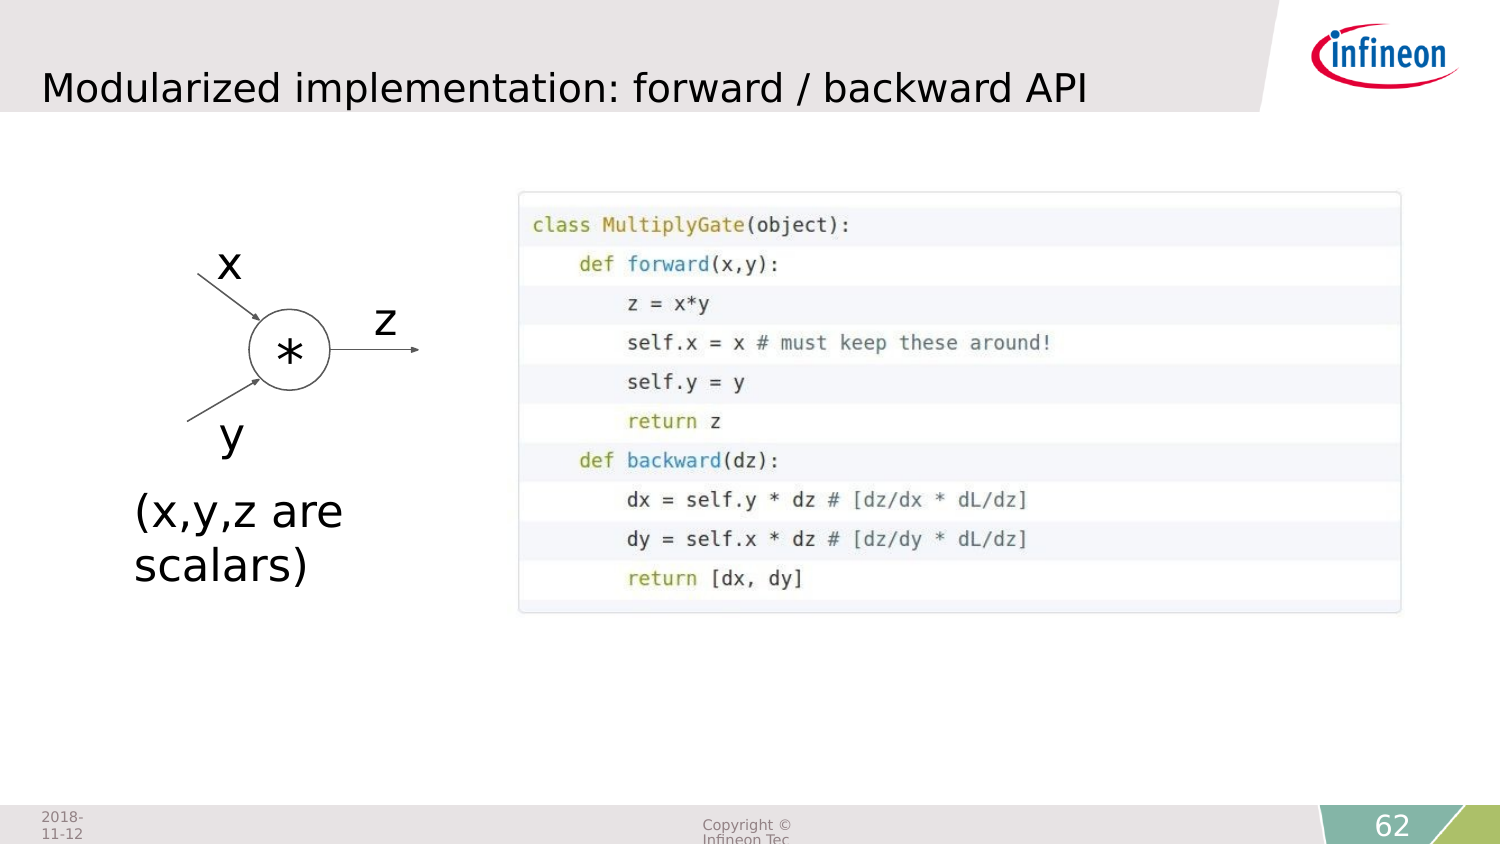

# Modularized implementation: forward / backward API

x

z

*

y
(x,y,z are scalars)

2018-11-12
Copyright © Infineon Technologies AG 2018. All rights reserved.
62